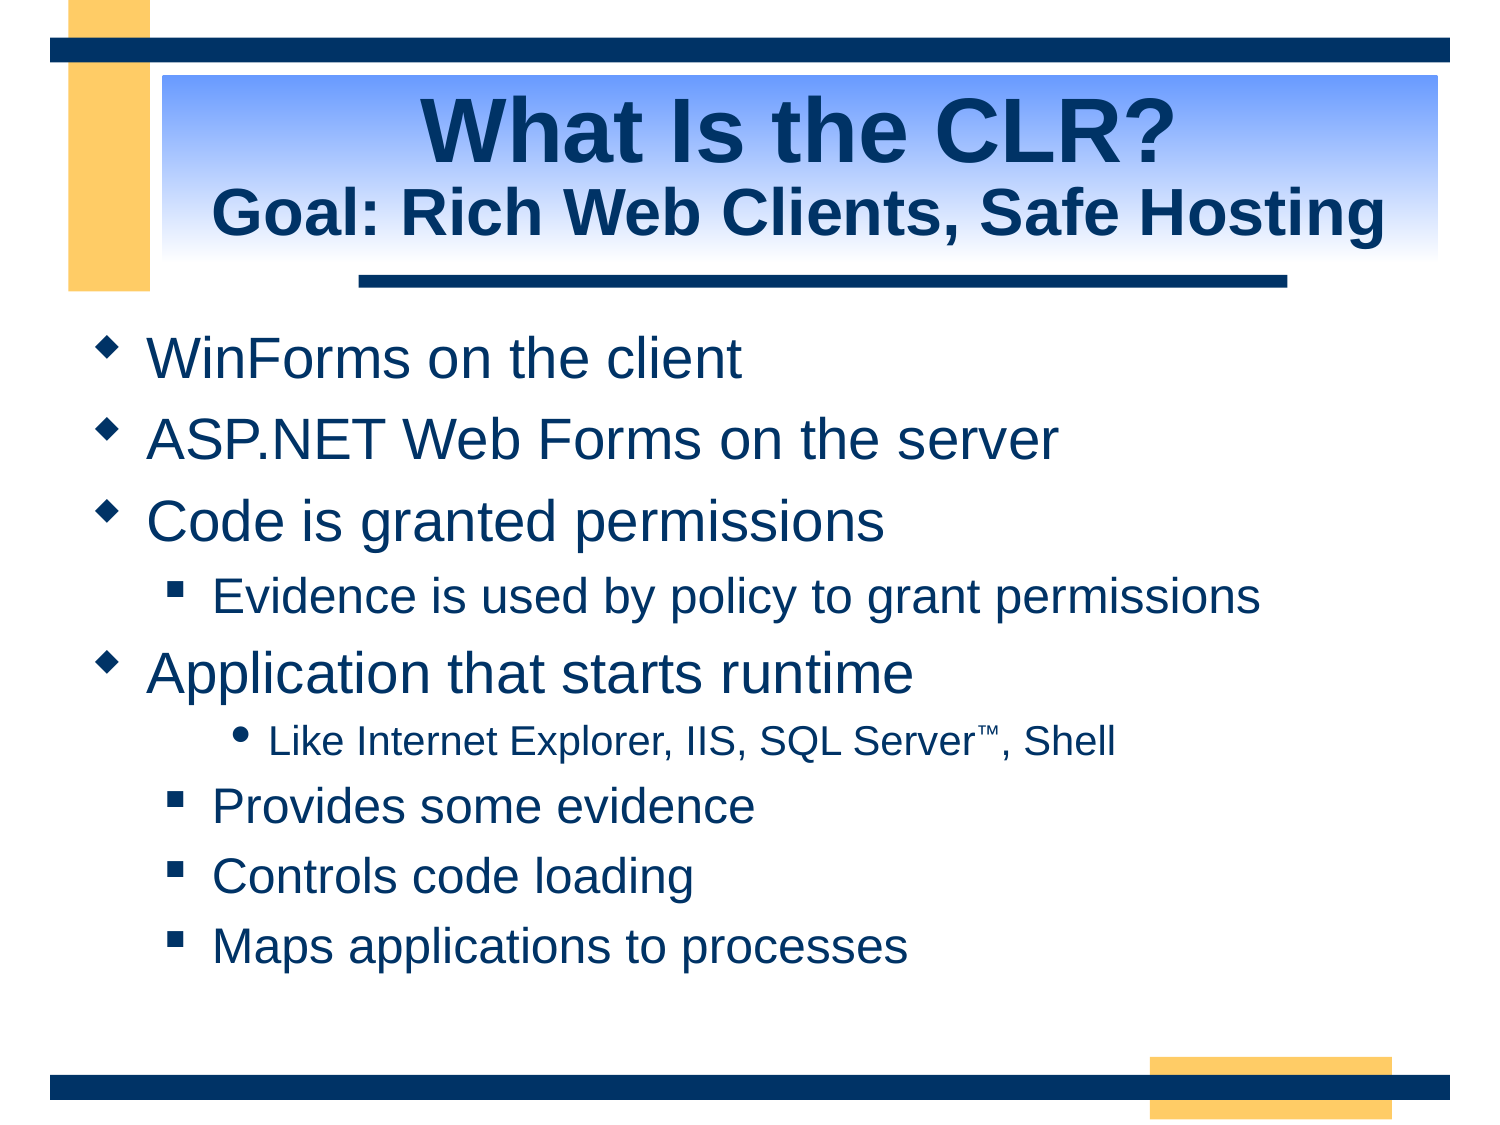

# What Is the CLR? Goal: Rich Web Clients, Safe Hosting
WinForms on the client
ASP.NET Web Forms on the server
Code is granted permissions
Evidence is used by policy to grant permissions
Application that starts runtime
Like Internet Explorer, IIS, SQL Server™, Shell
Provides some evidence
Controls code loading
Maps applications to processes